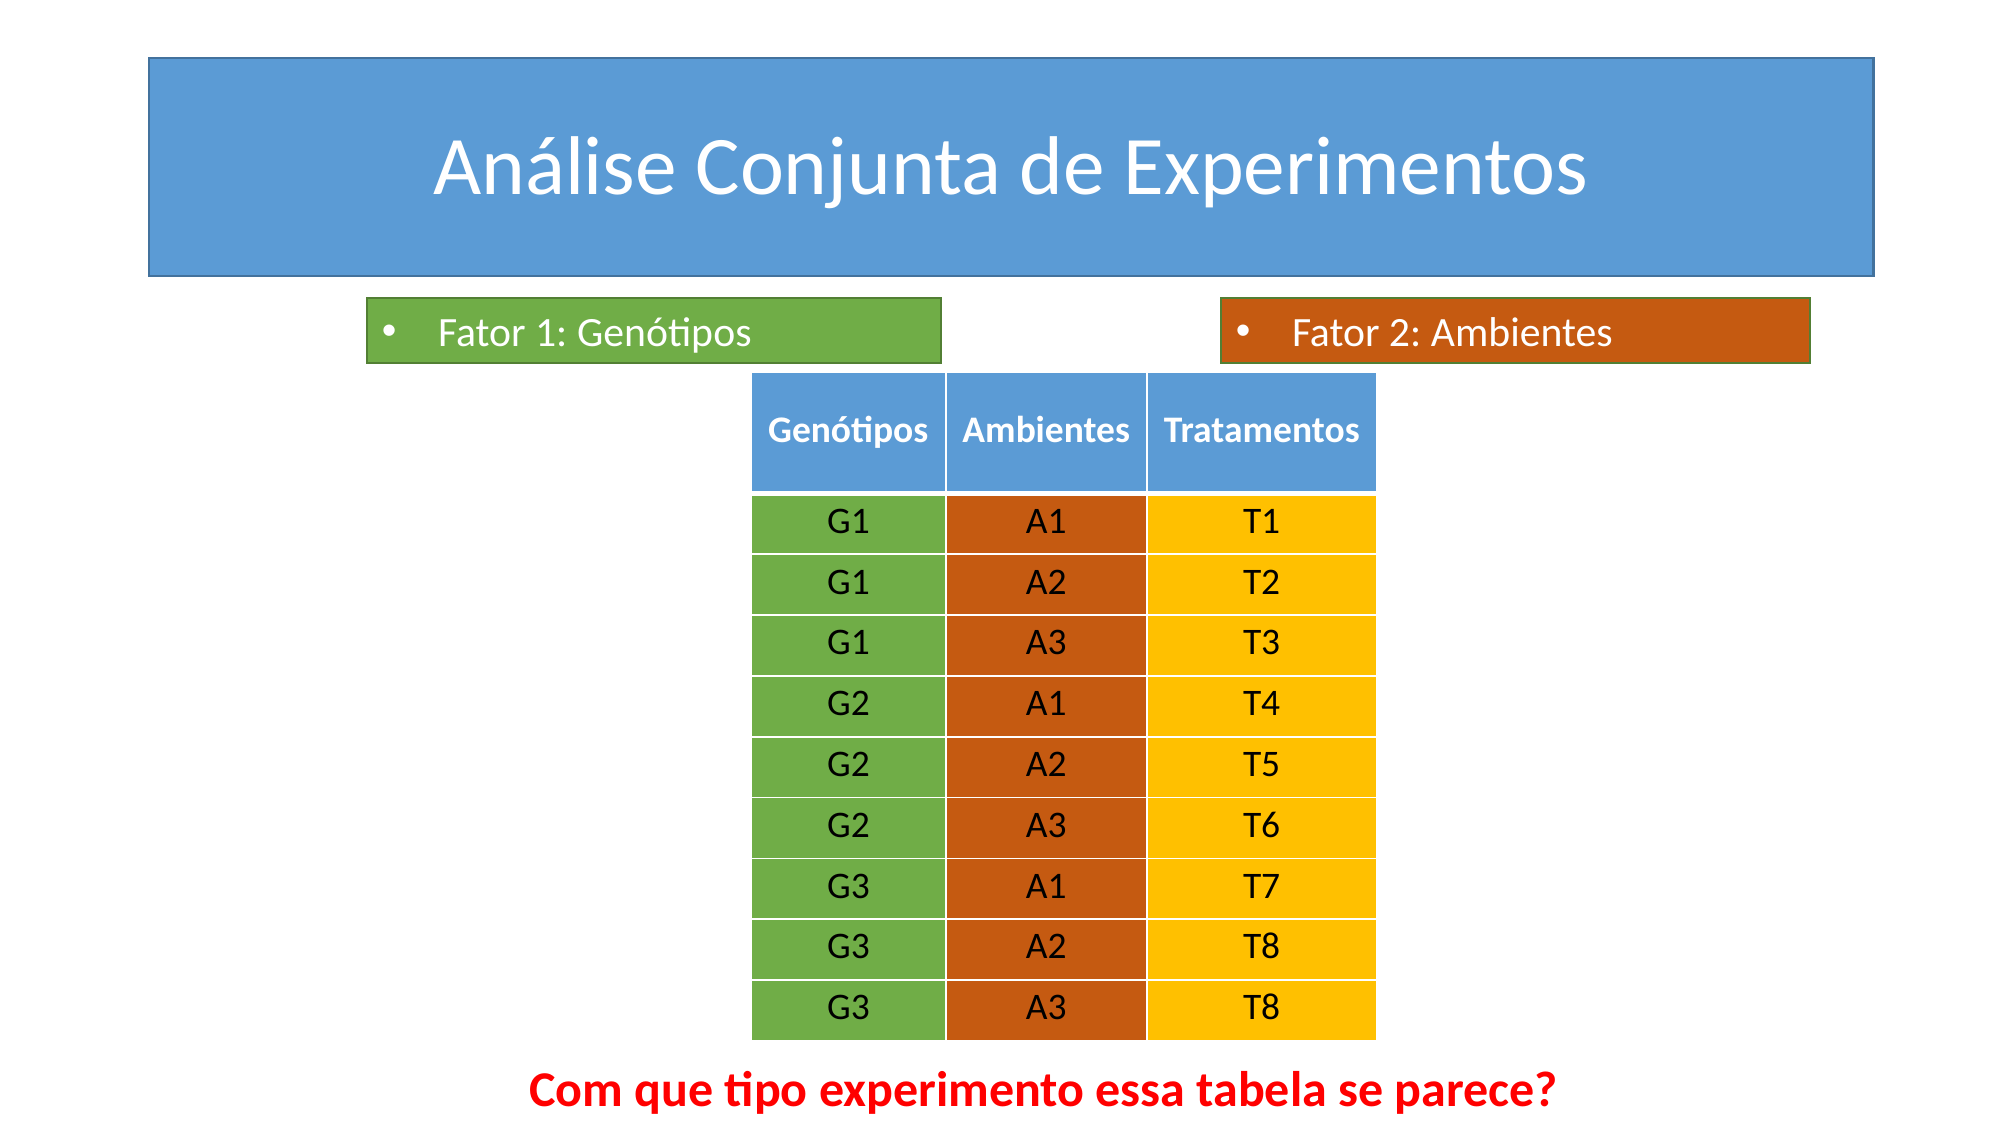

# Análise Conjunta de Experimentos
Fator 1: Genótipos
Fator 2: Ambientes
| Genótipos | Ambientes | Tratamentos |
| --- | --- | --- |
| G1 | A1 | T1 |
| G1 | A2 | T2 |
| G1 | A3 | T3 |
| G2 | A1 | T4 |
| G2 | A2 | T5 |
| G2 | A3 | T6 |
| G3 | A1 | T7 |
| G3 | A2 | T8 |
| G3 | A3 | T8 |
Com que tipo experimento essa tabela se parece?